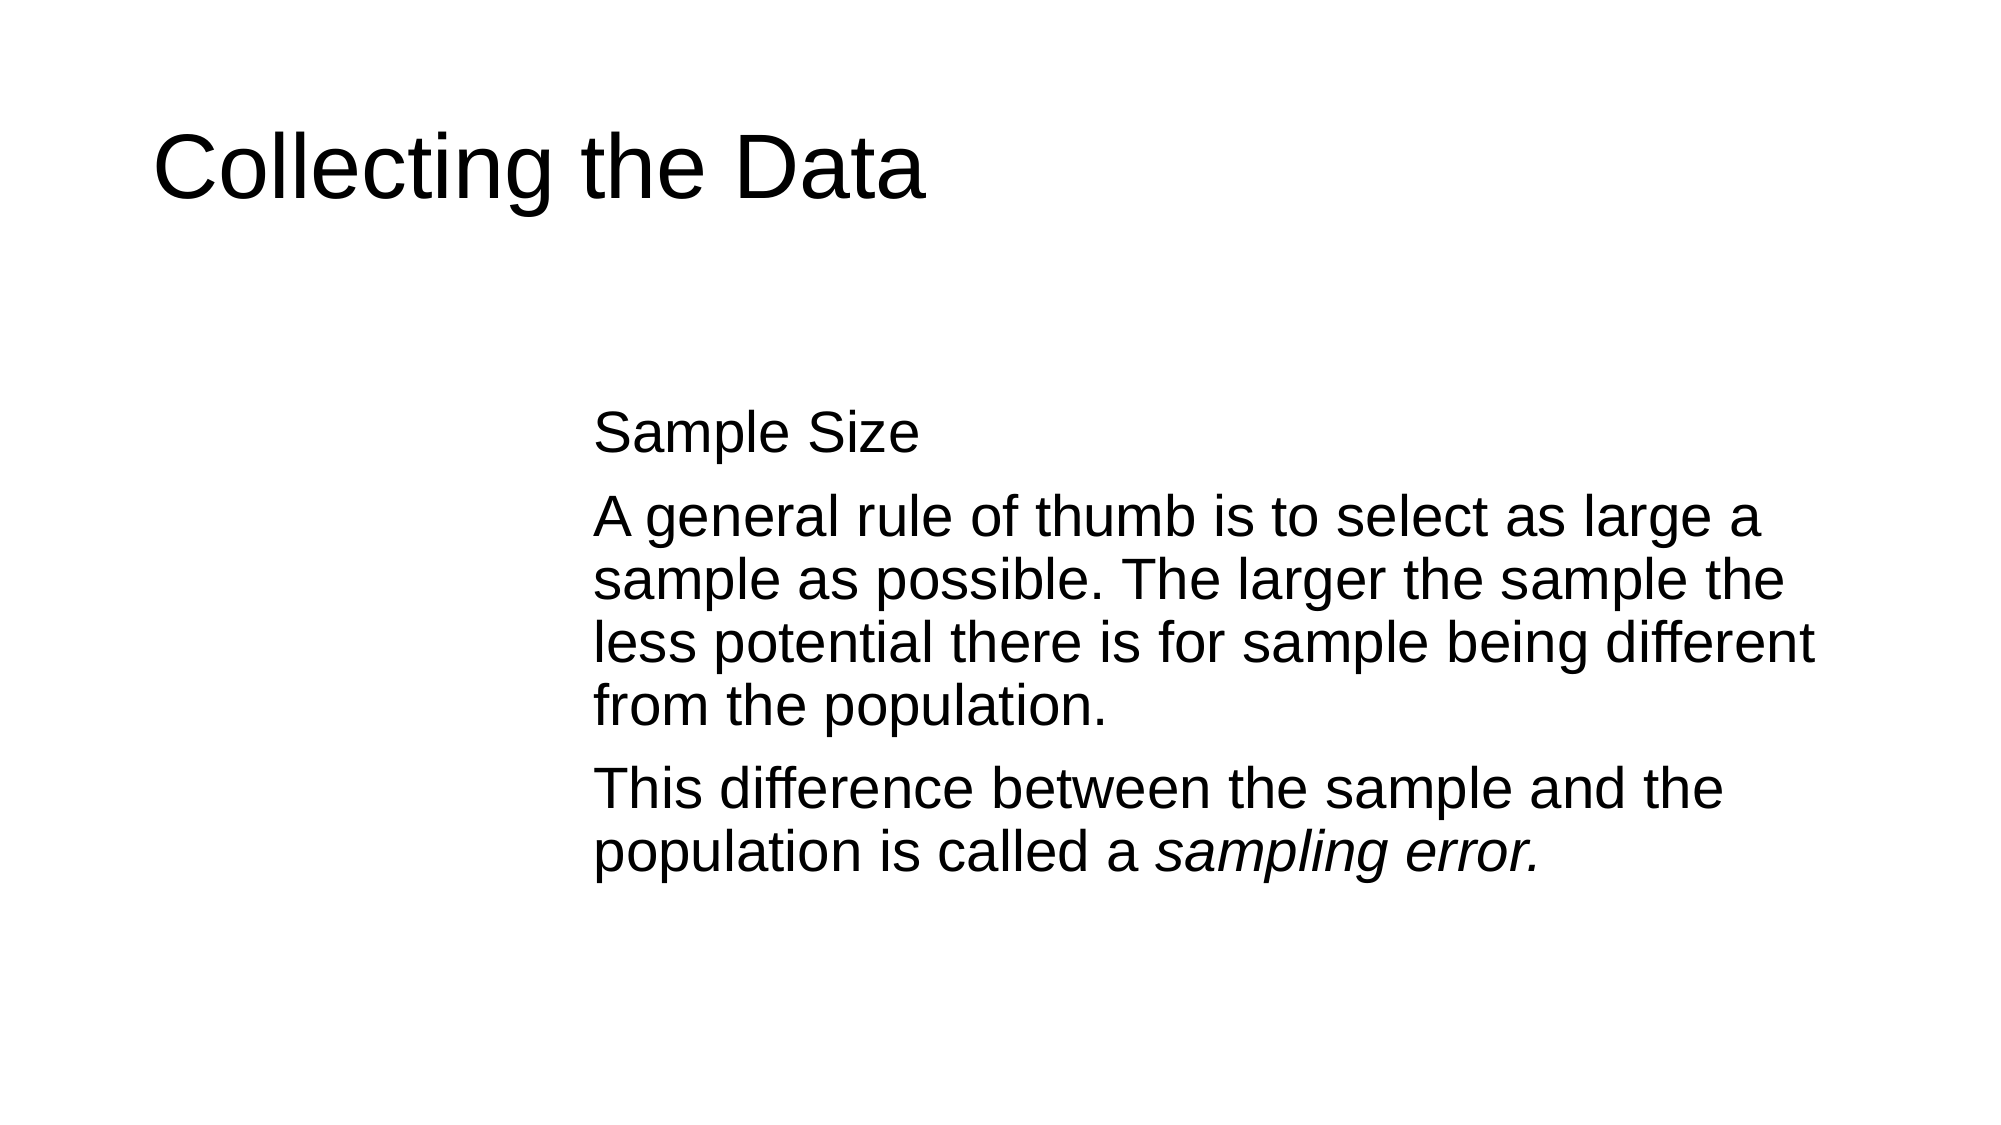

# Collecting the Data
Sample Size
A general rule of thumb is to select as large a sample as possible. The larger the sample the less potential there is for sample being different from the population.
This difference between the sample and the population is called a sampling error.